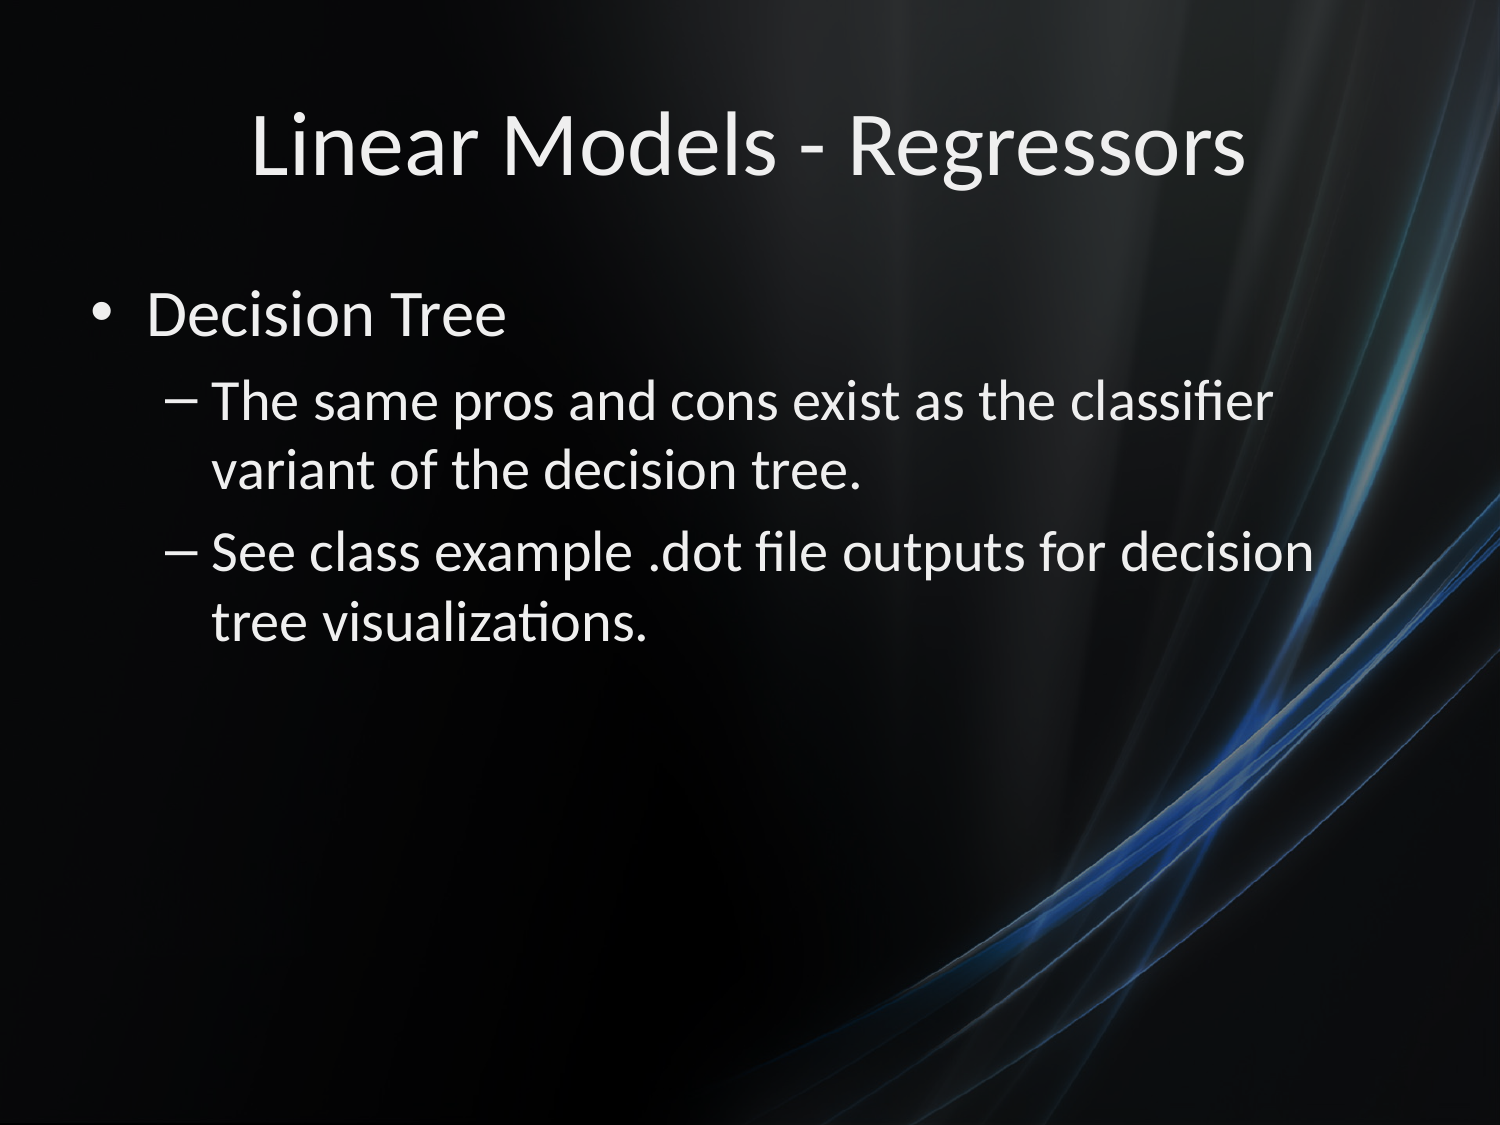

# Linear Models - Regressors
Decision Tree
The same pros and cons exist as the classifier variant of the decision tree.
See class example .dot file outputs for decision tree visualizations.